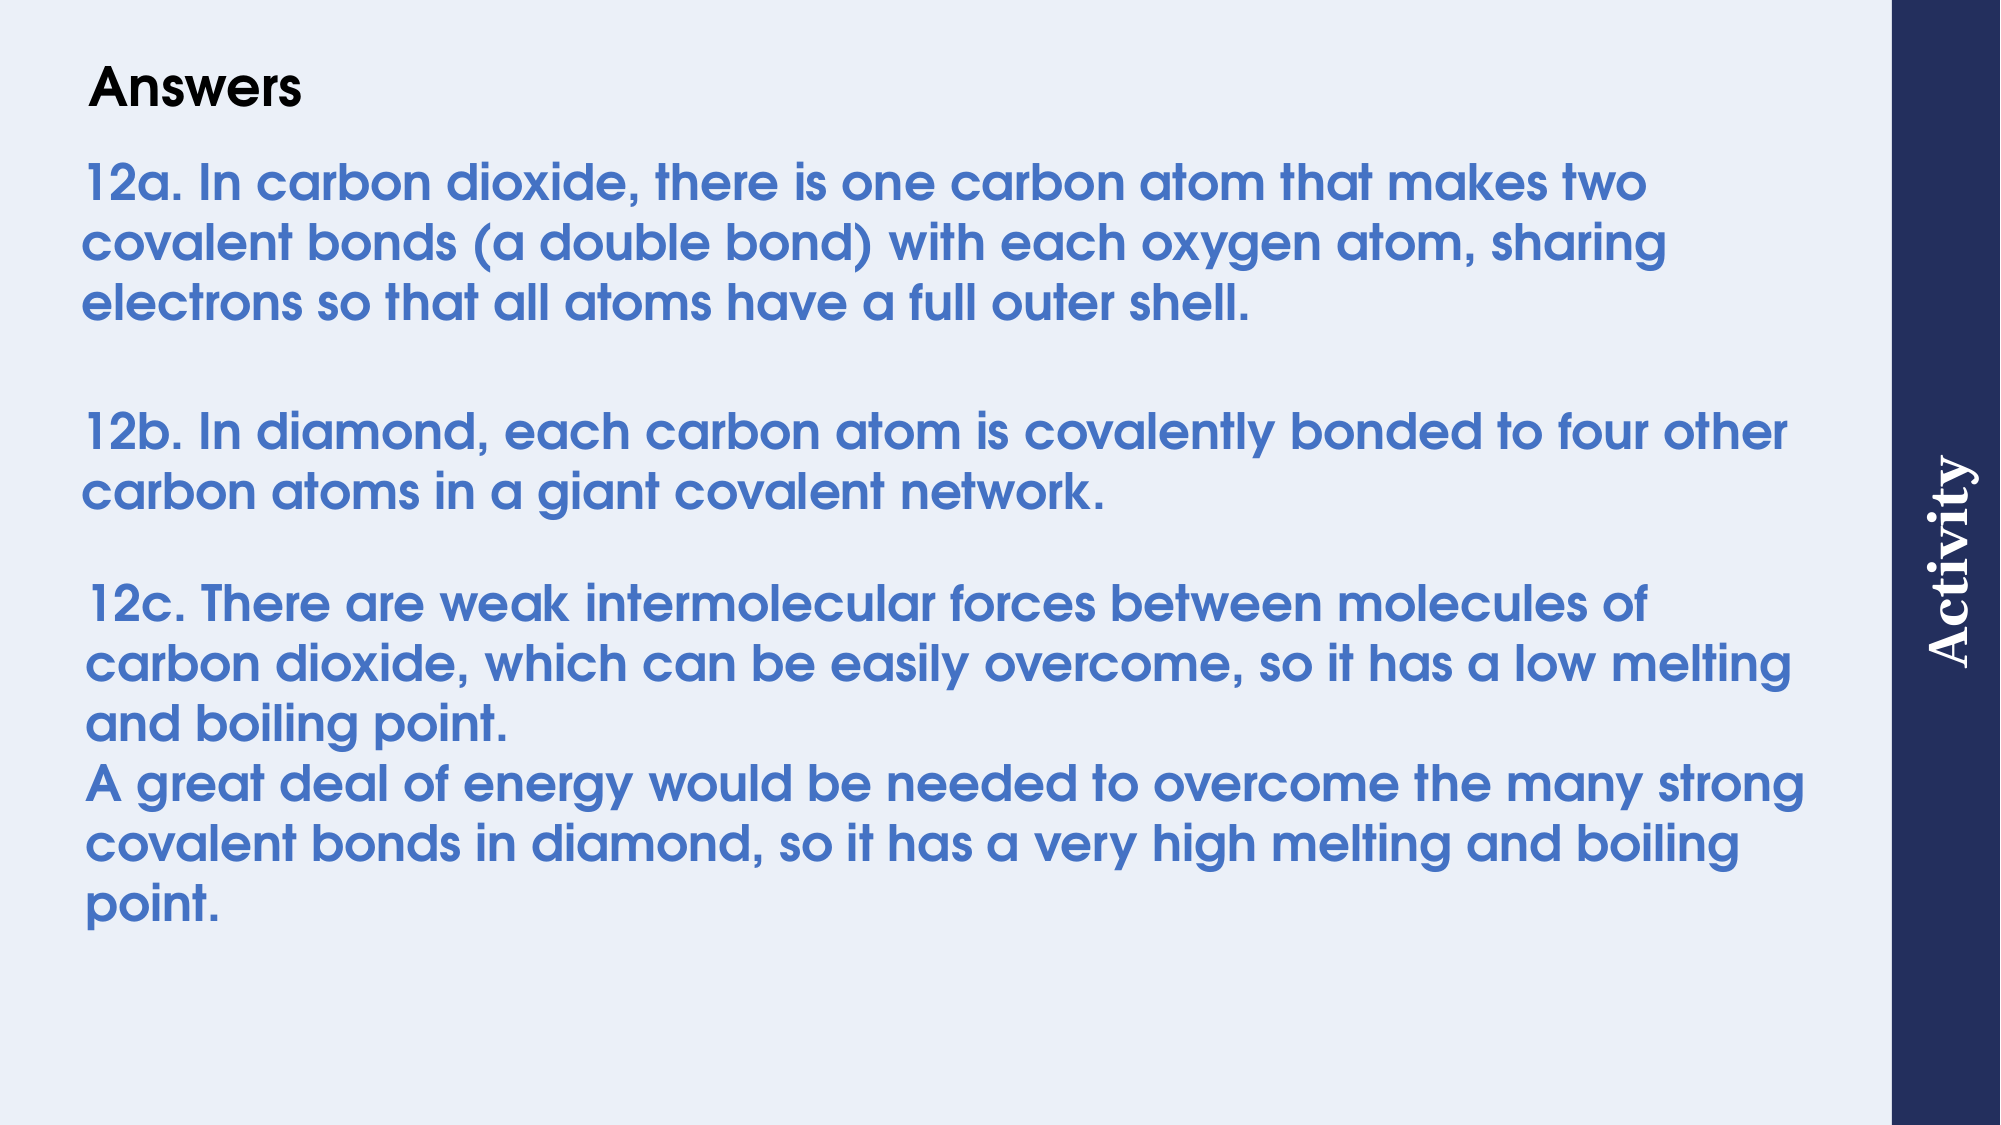

# Answers
12a. In carbon dioxide, there is one carbon atom that makes two covalent bonds (a double bond) with each oxygen atom, sharing electrons so that all atoms have a full outer shell.
12b. In diamond, each carbon atom is covalently bonded to four other carbon atoms in a giant covalent network.
12c. There are weak intermolecular forces between molecules of carbon dioxide, which can be easily overcome, so it has a low melting and boiling point.
A great deal of energy would be needed to overcome the many strong covalent bonds in diamond, so it has a very high melting and boiling point.